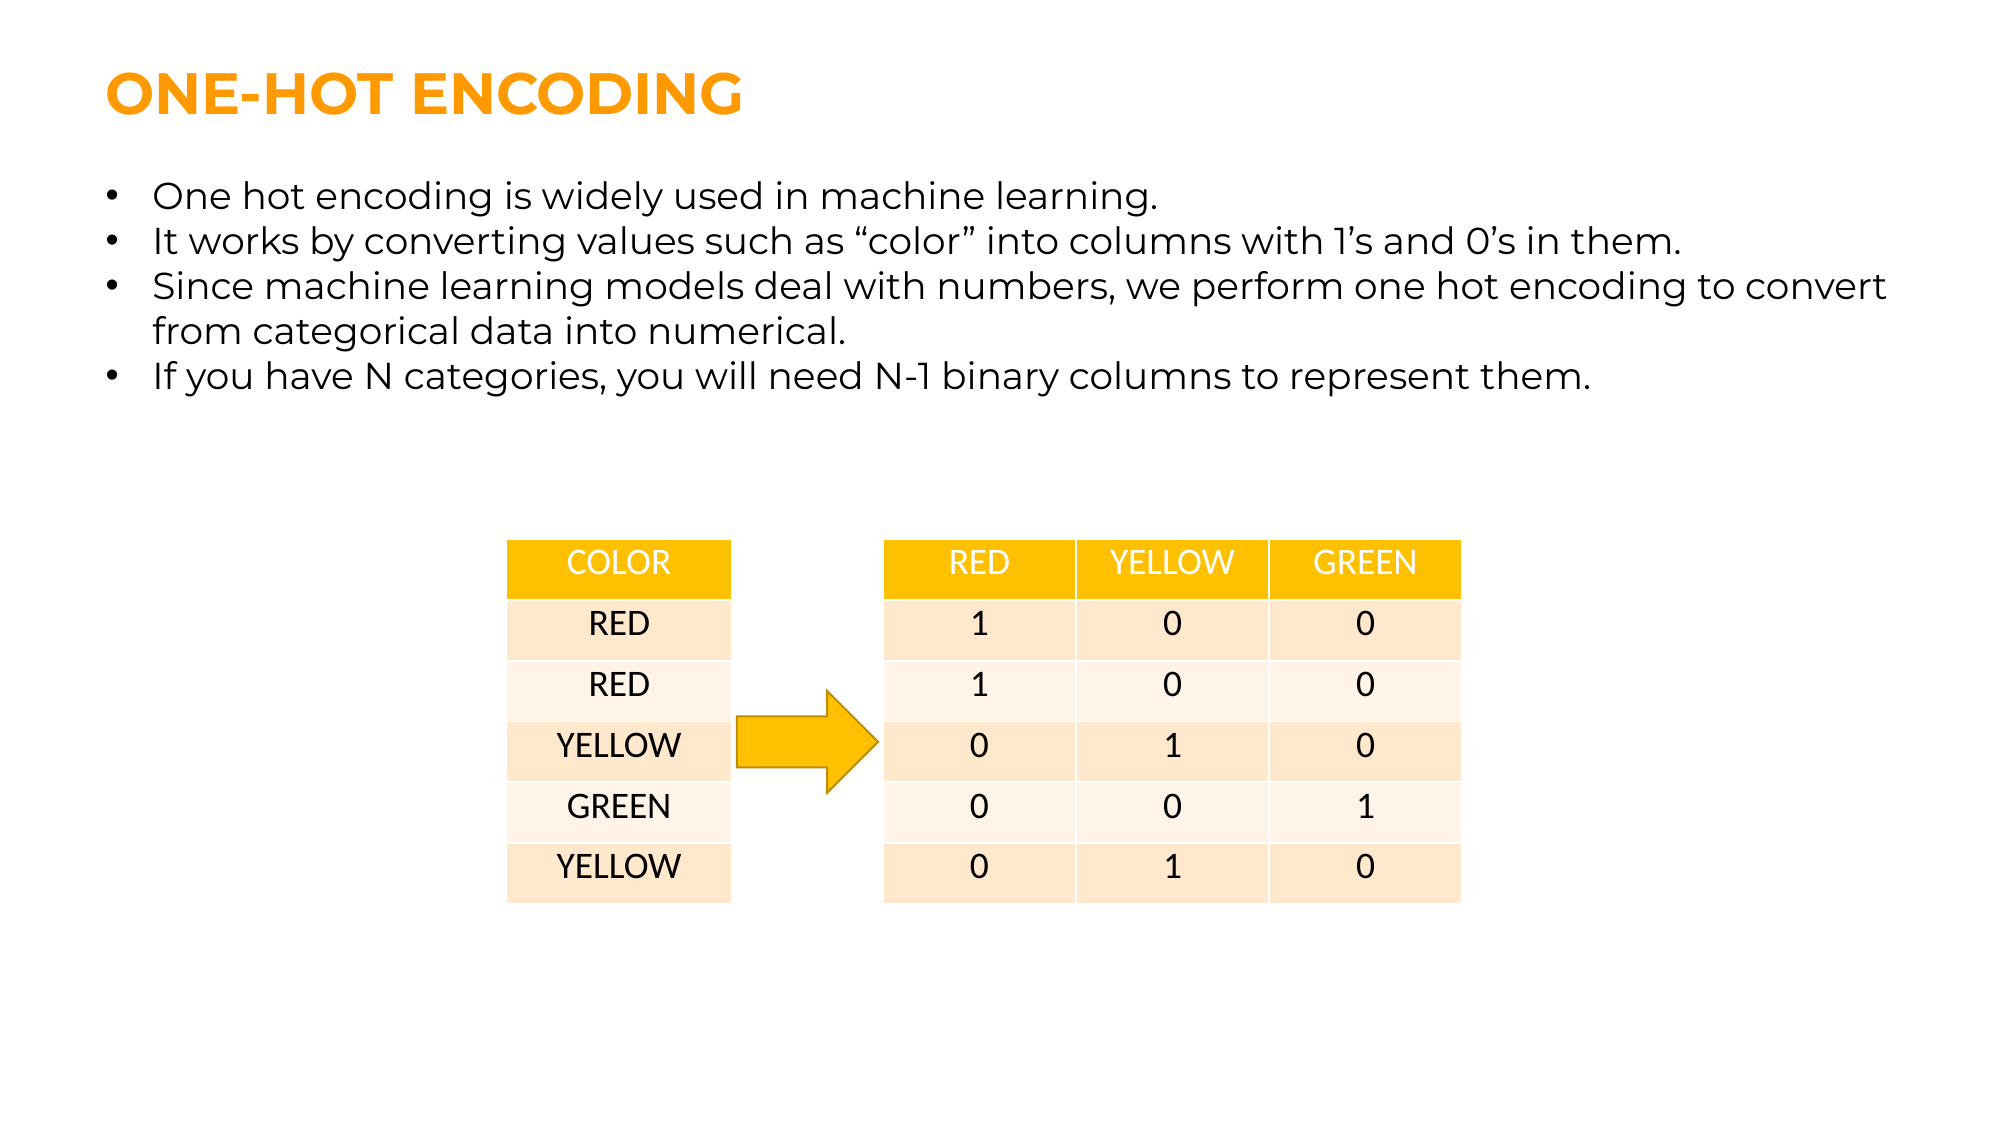

ONE-HOT ENCODING
One hot encoding is widely used in machine learning.
It works by converting values such as “color” into columns with 1’s and 0’s in them.
Since machine learning models deal with numbers, we perform one hot encoding to convert from categorical data into numerical.
If you have N categories, you will need N-1 binary columns to represent them.
| COLOR |
| --- |
| RED |
| RED |
| YELLOW |
| GREEN |
| YELLOW |
| RED | YELLOW | GREEN |
| --- | --- | --- |
| 1 | 0 | 0 |
| 1 | 0 | 0 |
| 0 | 1 | 0 |
| 0 | 0 | 1 |
| 0 | 1 | 0 |